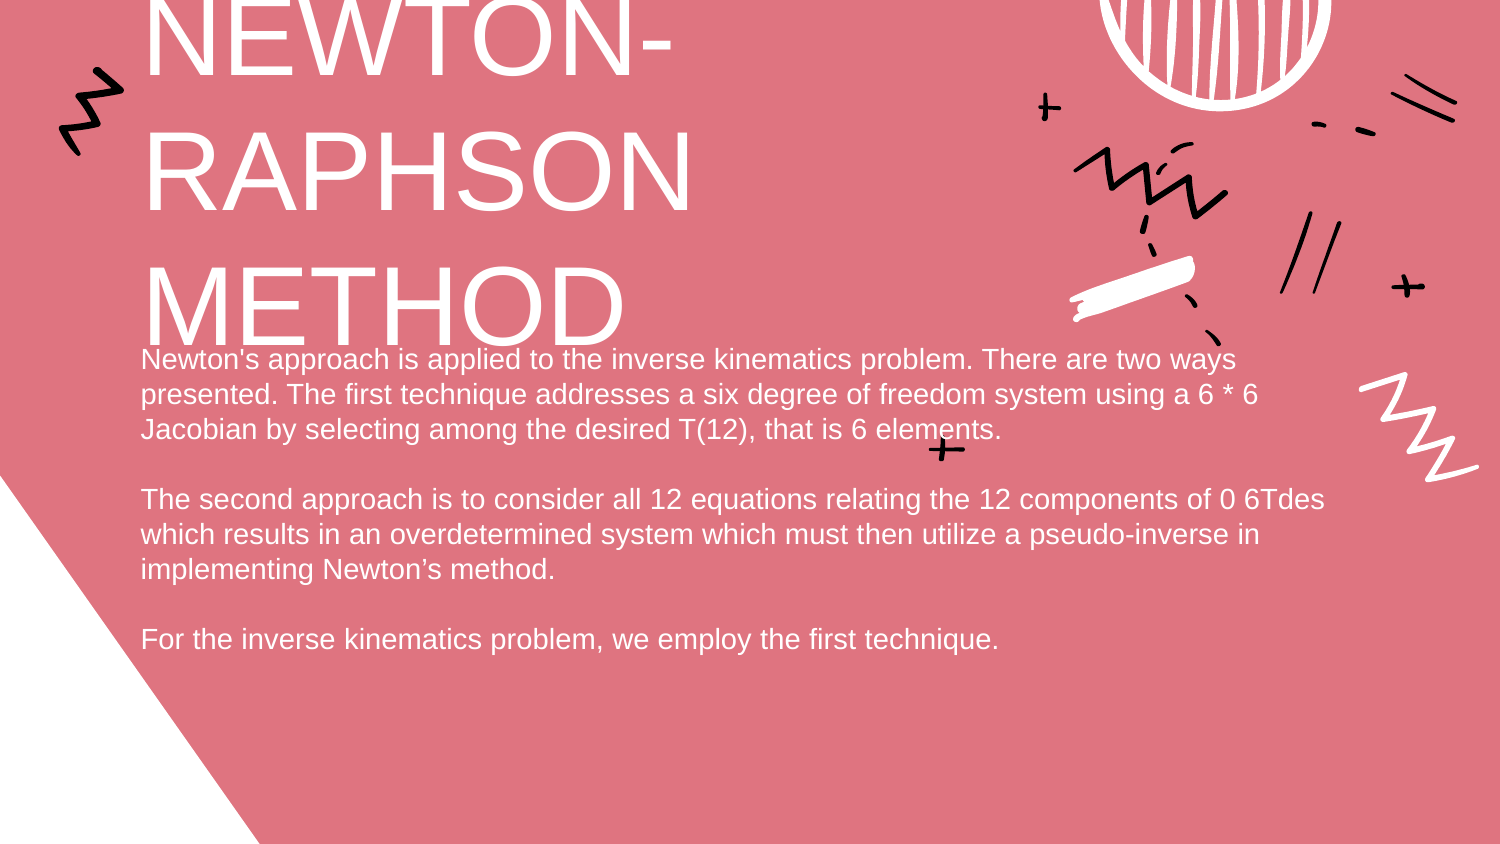

# NEWTON-RAPHSON METHOD

Newton's approach is applied to the inverse kinematics problem. There are two ways presented. The first technique addresses a six degree of freedom system using a 6 * 6 Jacobian by selecting among the desired T(12), that is 6 elements.

The second approach is to consider all 12 equations relating the 12 components of 0 6Tdes which results in an overdetermined system which must then utilize a pseudo-inverse in implementing Newton’s method.

For the inverse kinematics problem, we employ the first technique.